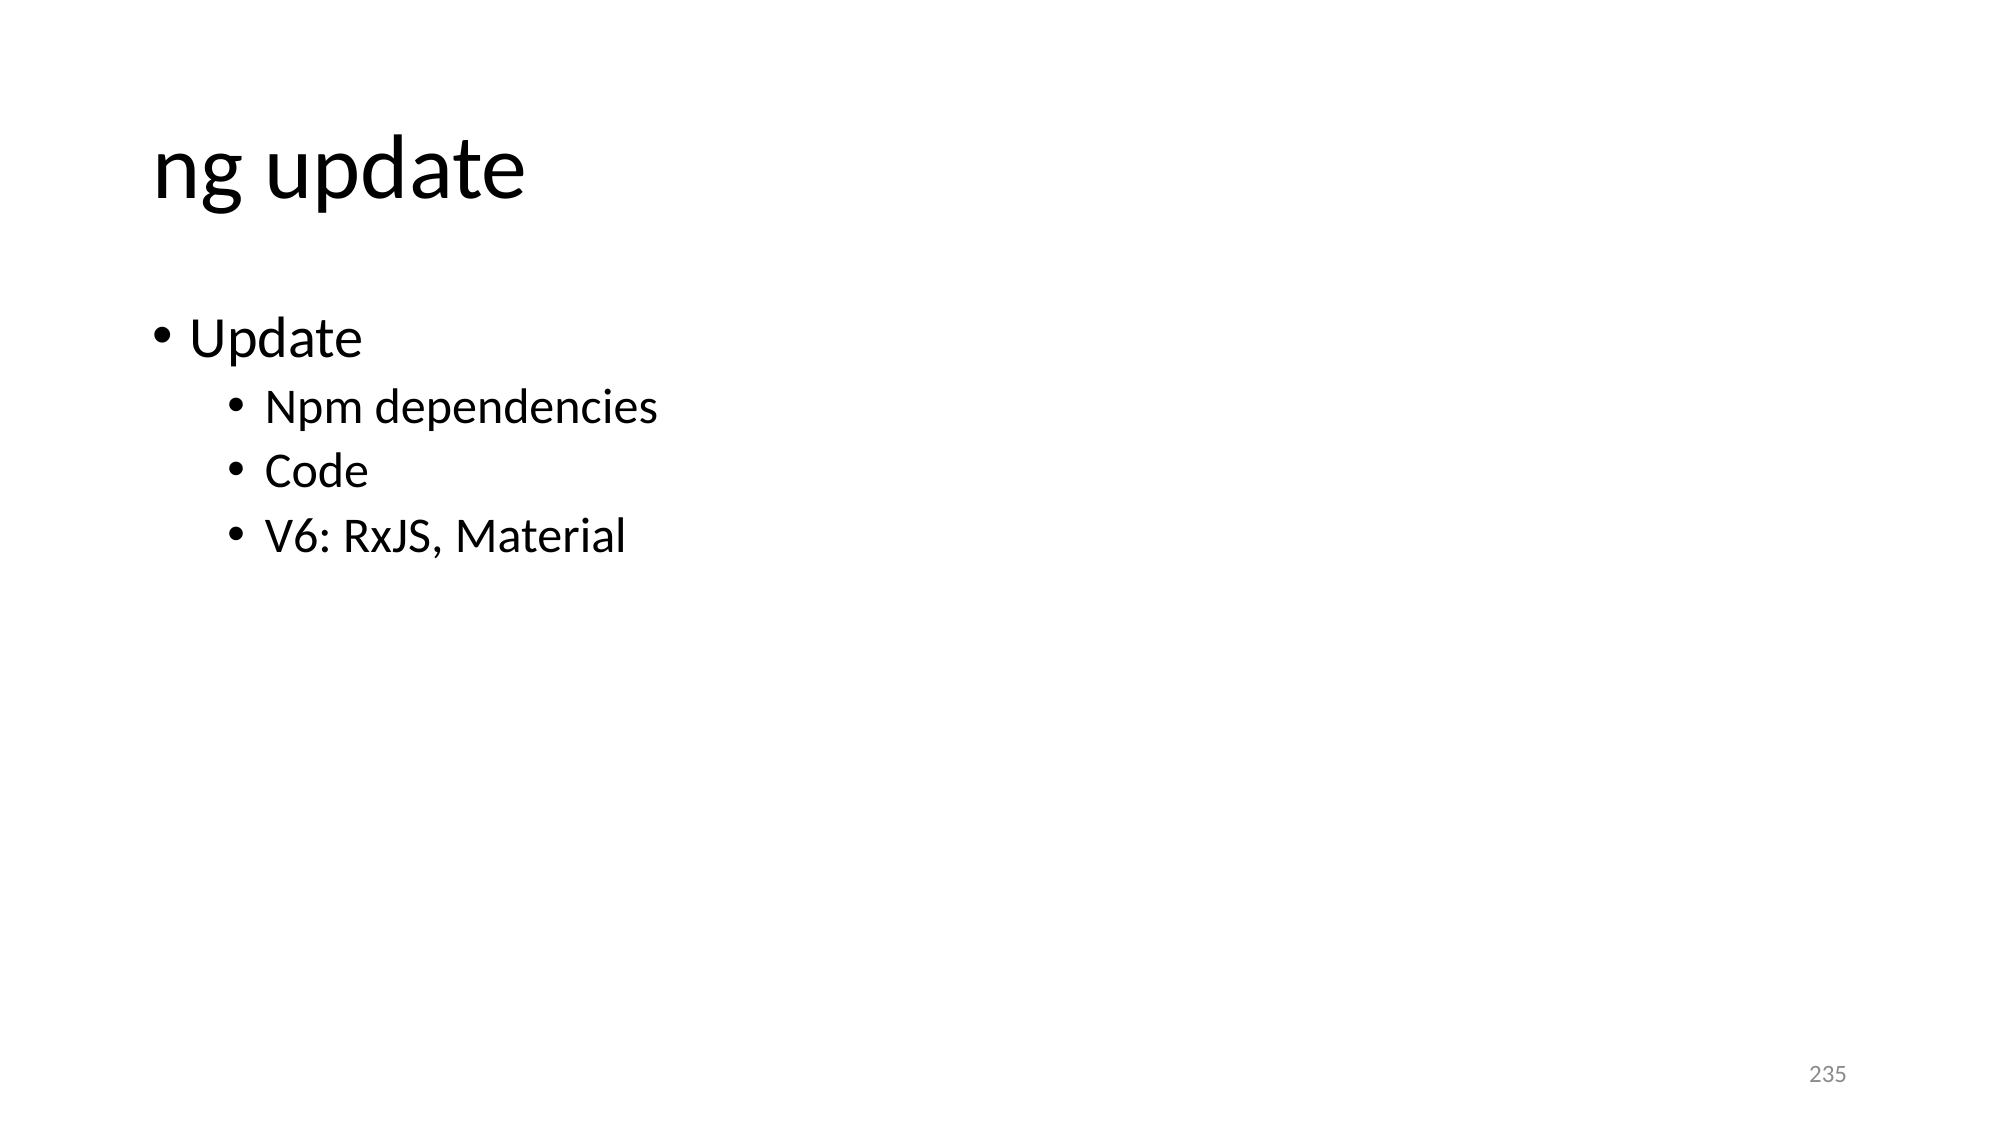

# ng update
Update
Npm dependencies
Code
V6: RxJS, Material
235